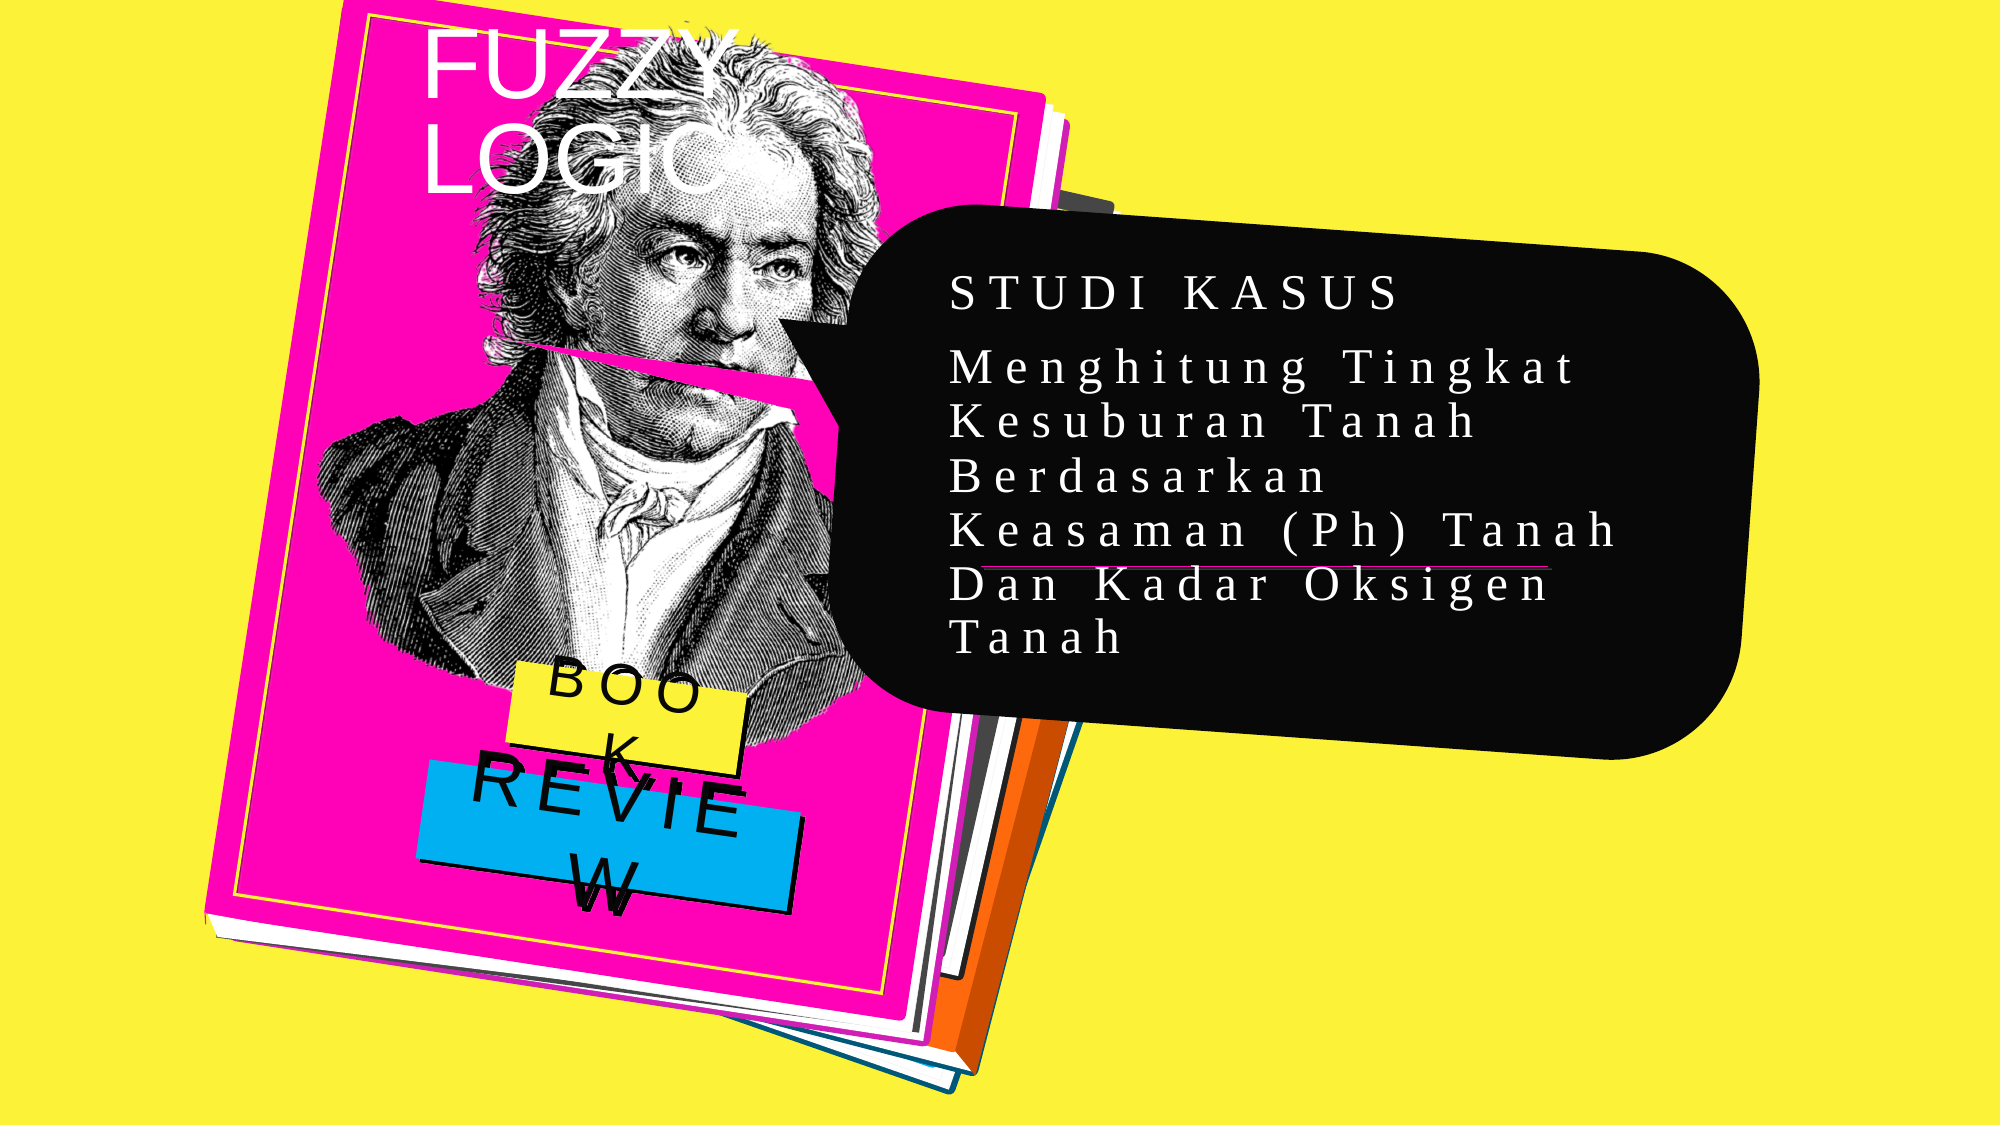

# FUZZY LOGIC
STUDI KASUS
Menghitung Tingkat Kesuburan Tanah Berdasarkan Keasaman (Ph) Tanah Dan Kadar Oksigen Tanah